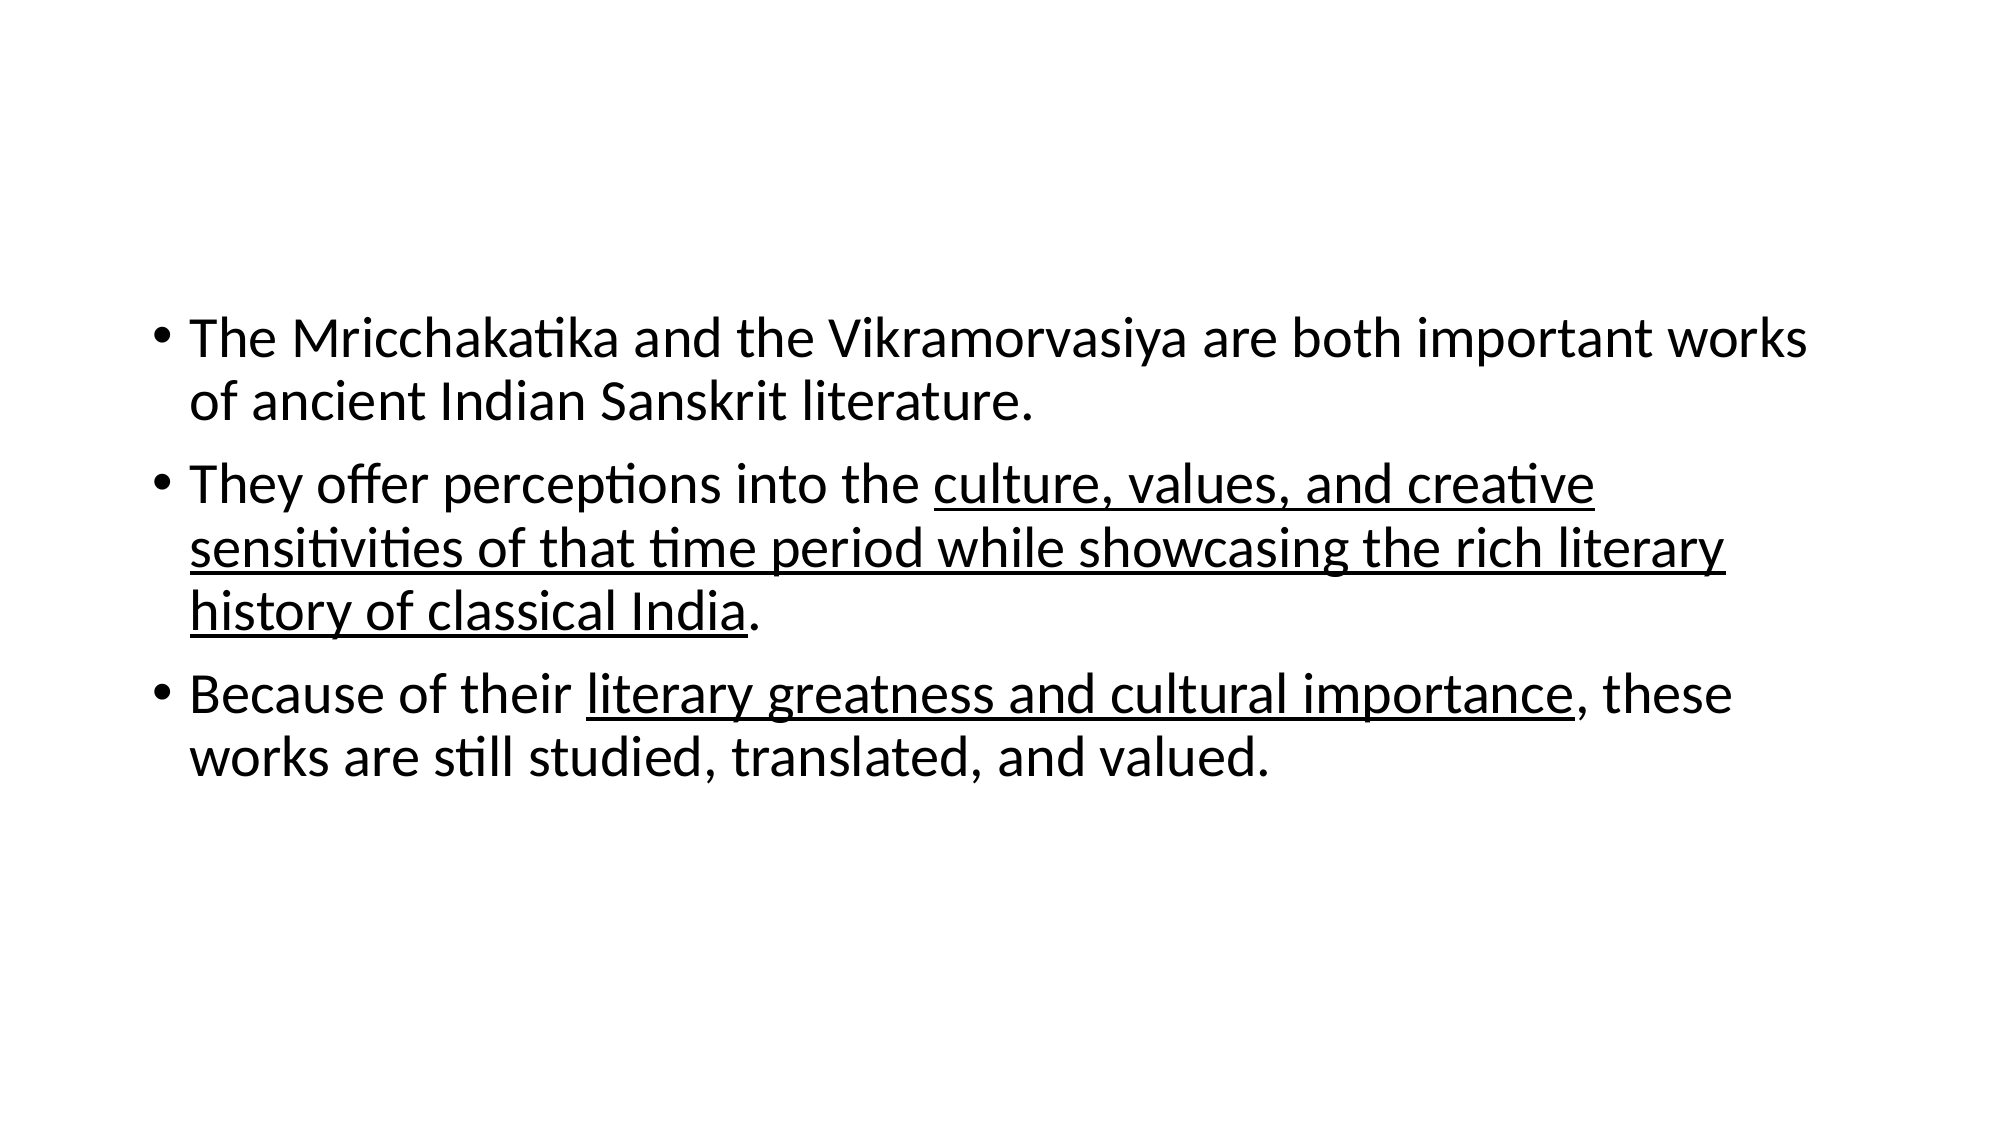

#
The Mricchakatika and the Vikramorvasiya are both important works of ancient Indian Sanskrit literature.
They offer perceptions into the culture, values, and creative sensitivities of that time period while showcasing the rich literary history of classical India.
Because of their literary greatness and cultural importance, these works are still studied, translated, and valued.